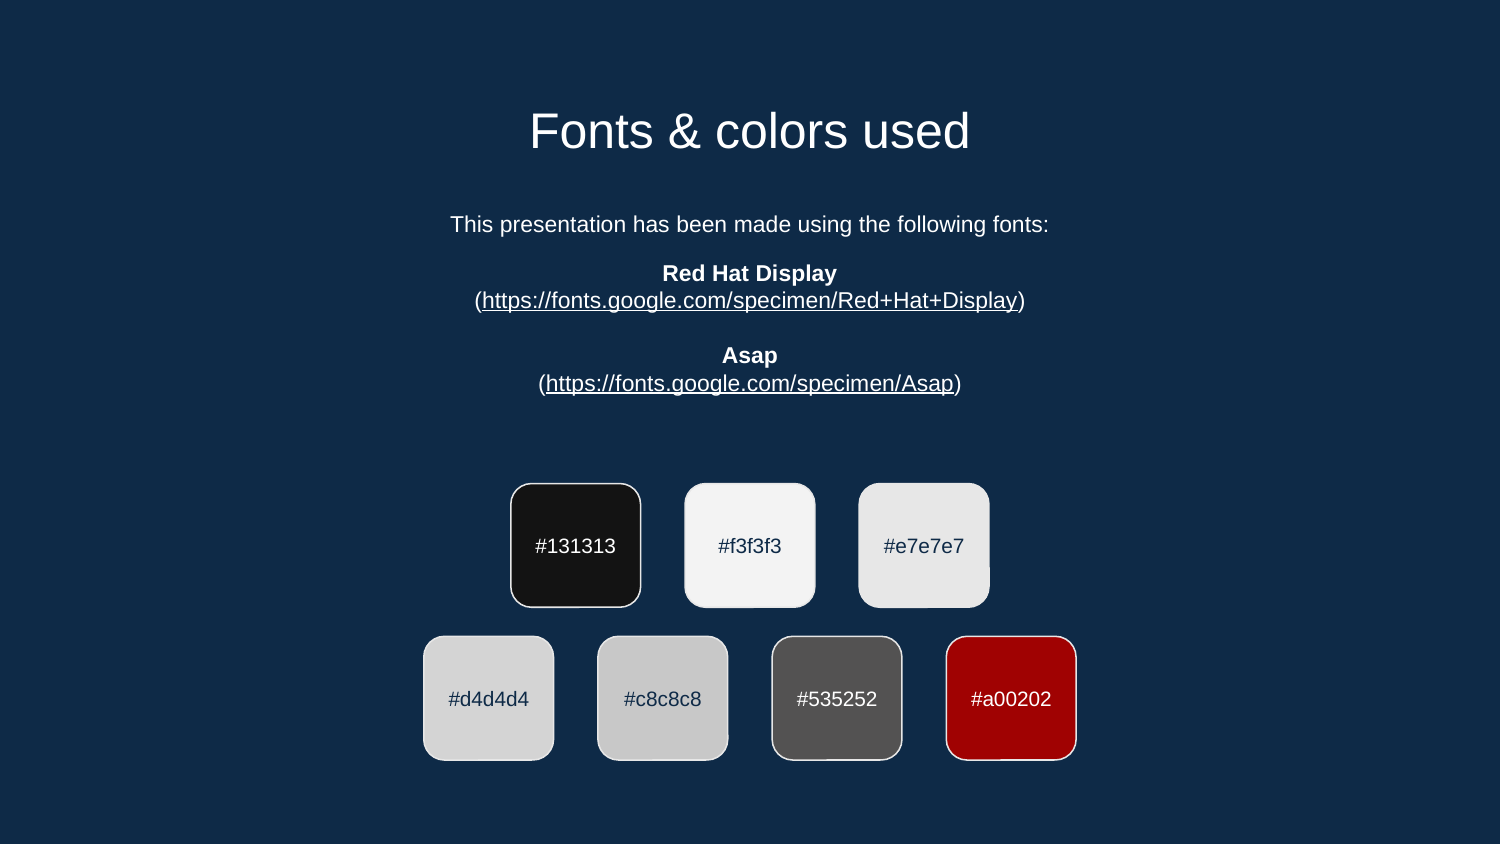

# Fonts & colors used
This presentation has been made using the following fonts:
Red Hat Display
(https://fonts.google.com/specimen/Red+Hat+Display)

Asap
(https://fonts.google.com/specimen/Asap)

#131313
#f3f3f3
#e7e7e7

#d4d4d4
#c8c8c8
#535252
#a00202